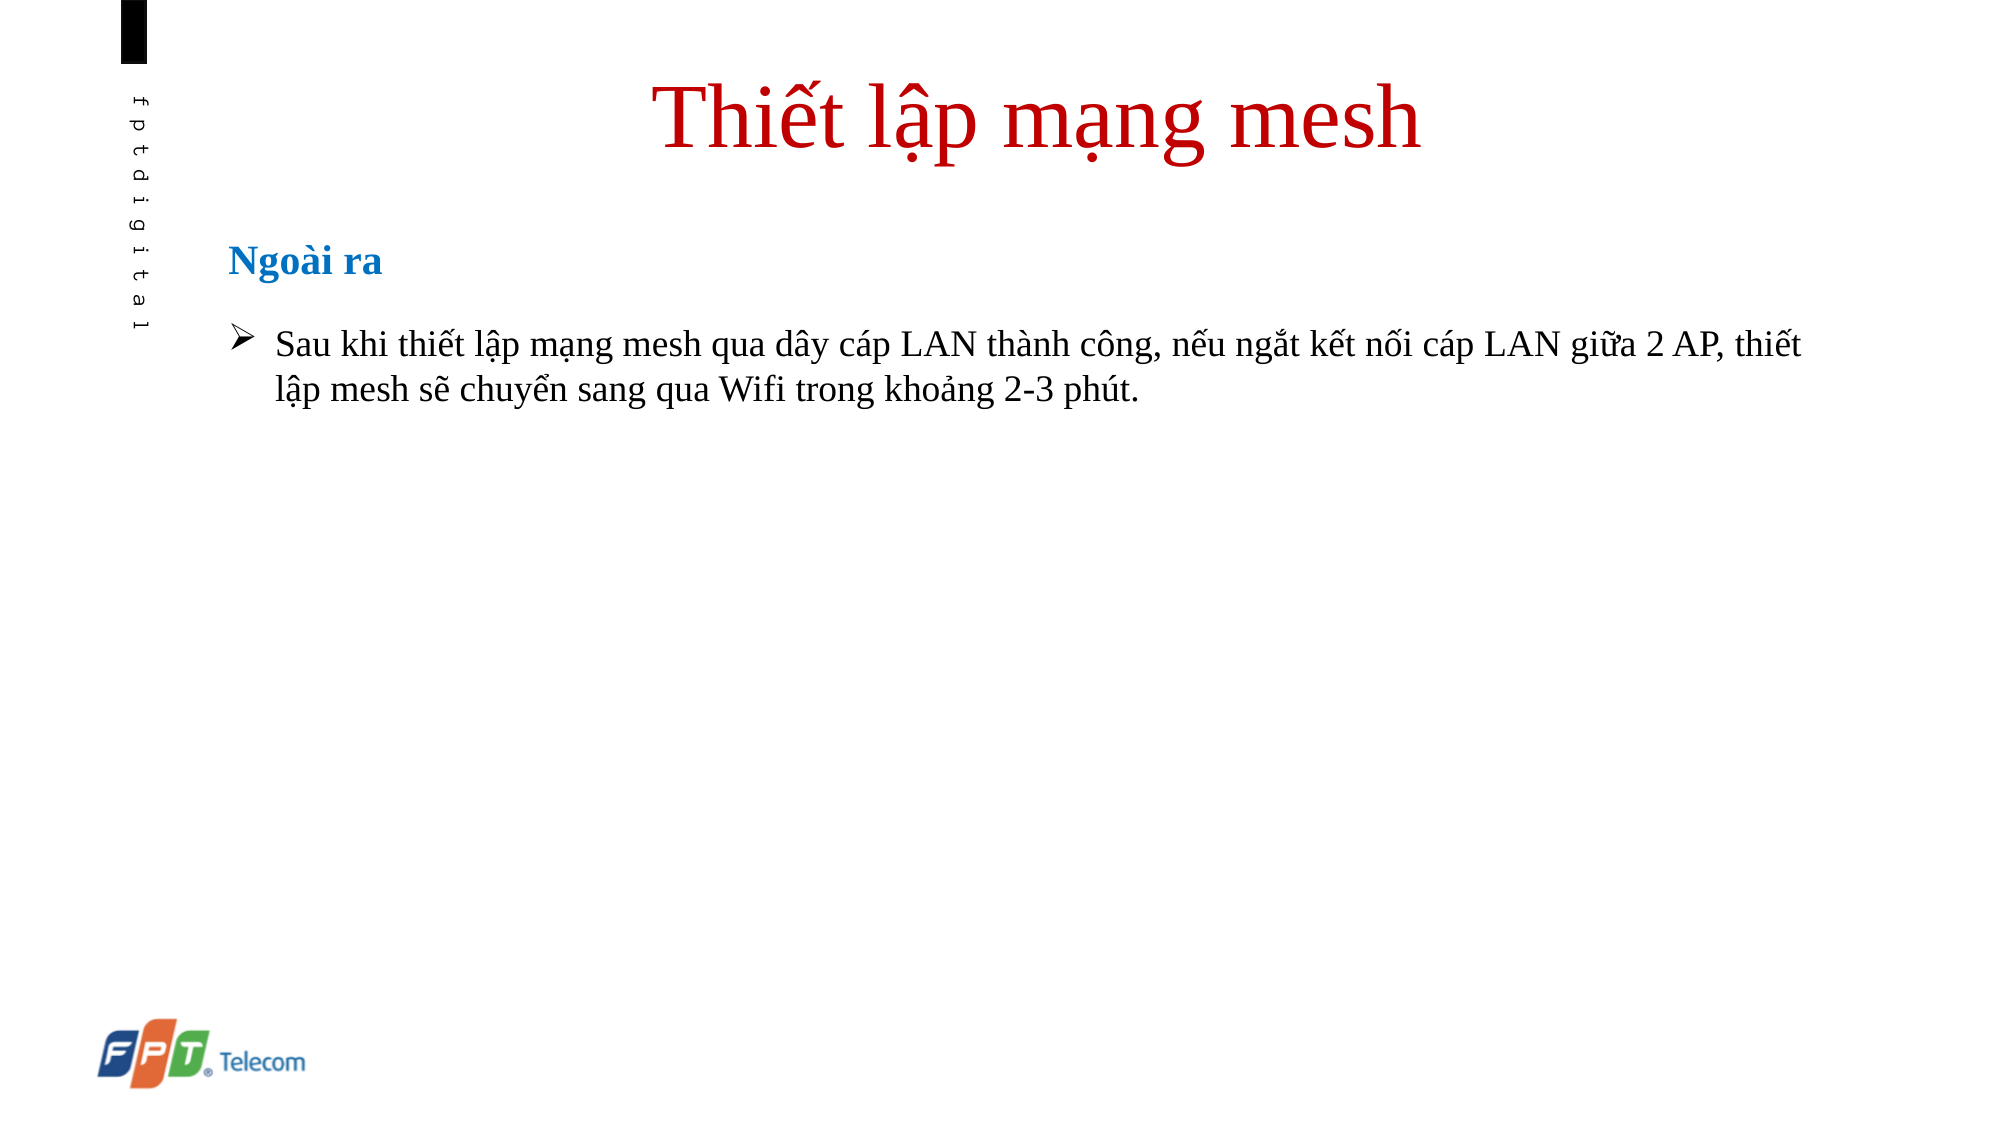

Thiết lập mạng mesh
Ngoài ra
Sau khi thiết lập mạng mesh qua dây cáp LAN thành công, nếu ngắt kết nối cáp LAN giữa 2 AP, thiết lập mesh sẽ chuyển sang qua Wifi trong khoảng 2-3 phút.